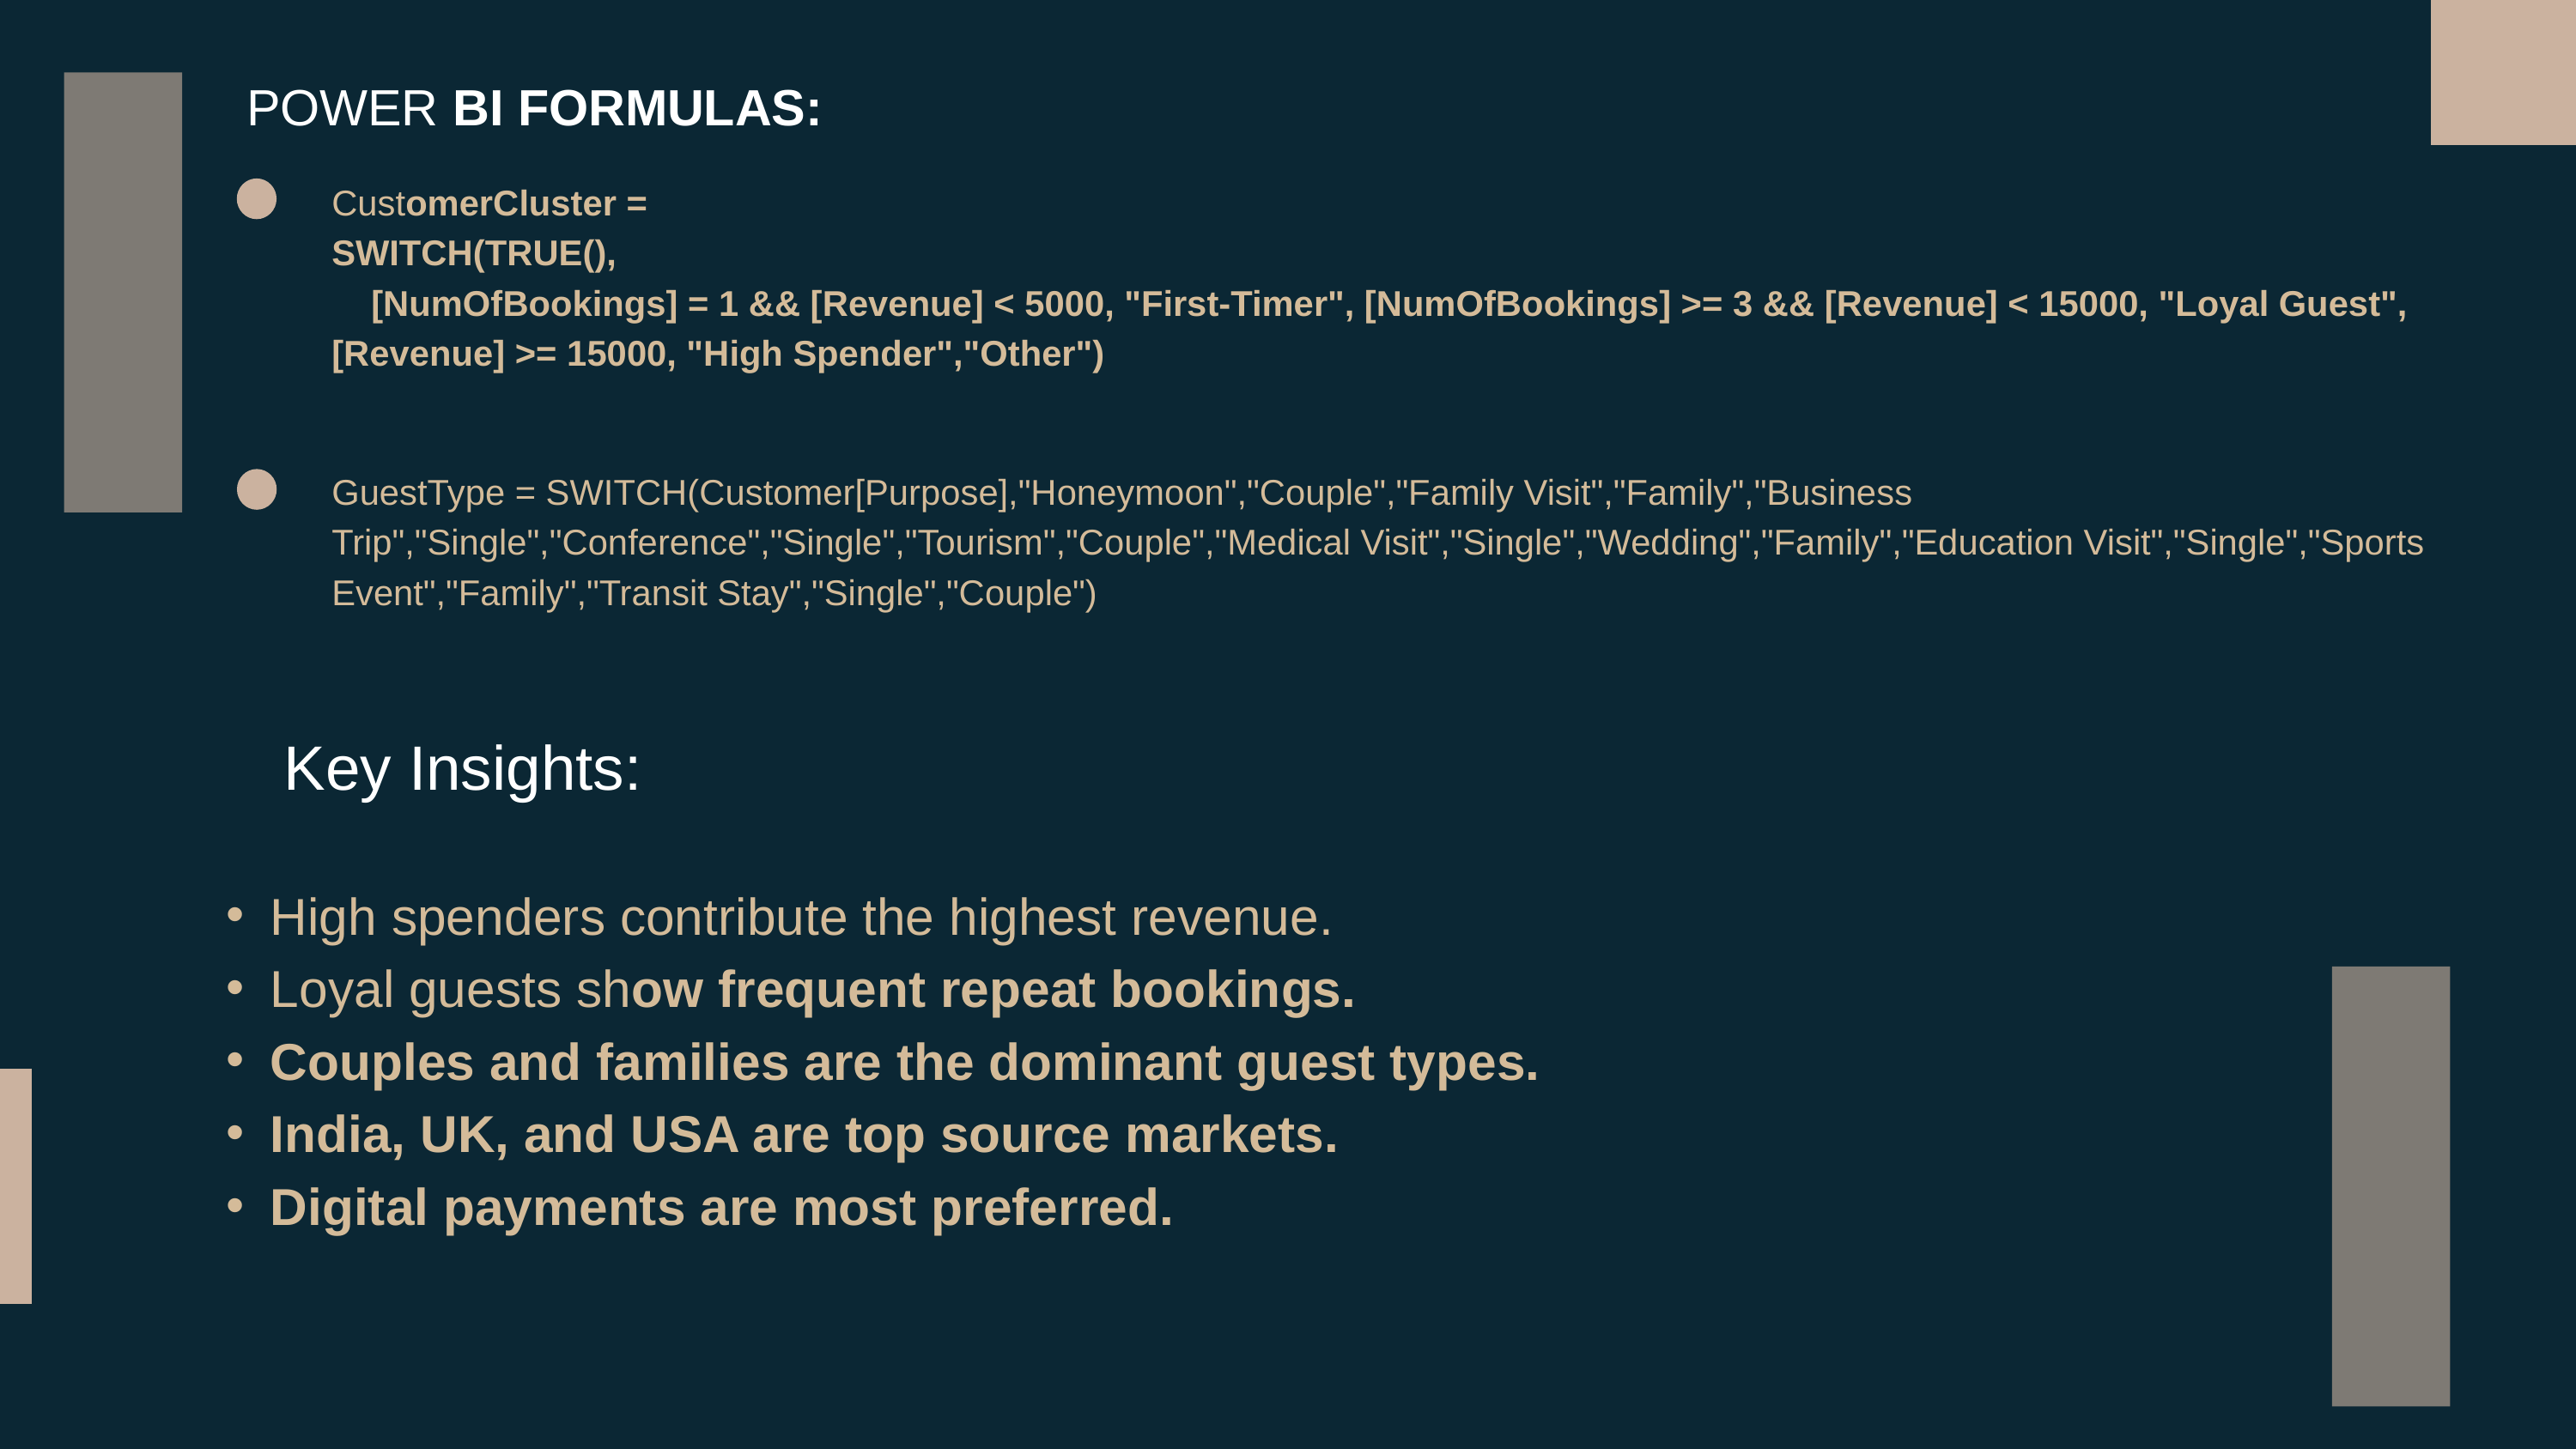

POWER BI FORMULAS:

CustomerCluster =
SWITCH(TRUE(),
    [NumOfBookings] = 1 && [Revenue] < 5000, "First-Timer", [NumOfBookings] >= 3 && [Revenue] < 15000, "Loyal Guest",[Revenue] >= 15000, "High Spender","Other")

GuestType = SWITCH(Customer[Purpose],"Honeymoon","Couple","Family Visit","Family","Business Trip","Single","Conference","Single","Tourism","Couple","Medical Visit","Single","Wedding","Family","Education Visit","Single","Sports Event","Family","Transit Stay","Single","Couple")

Key Insights:
High spenders contribute the highest revenue.
Loyal guests show frequent repeat bookings.
Couples and families are the dominant guest types.
India, UK, and USA are top source markets.
Digital payments are most preferred.